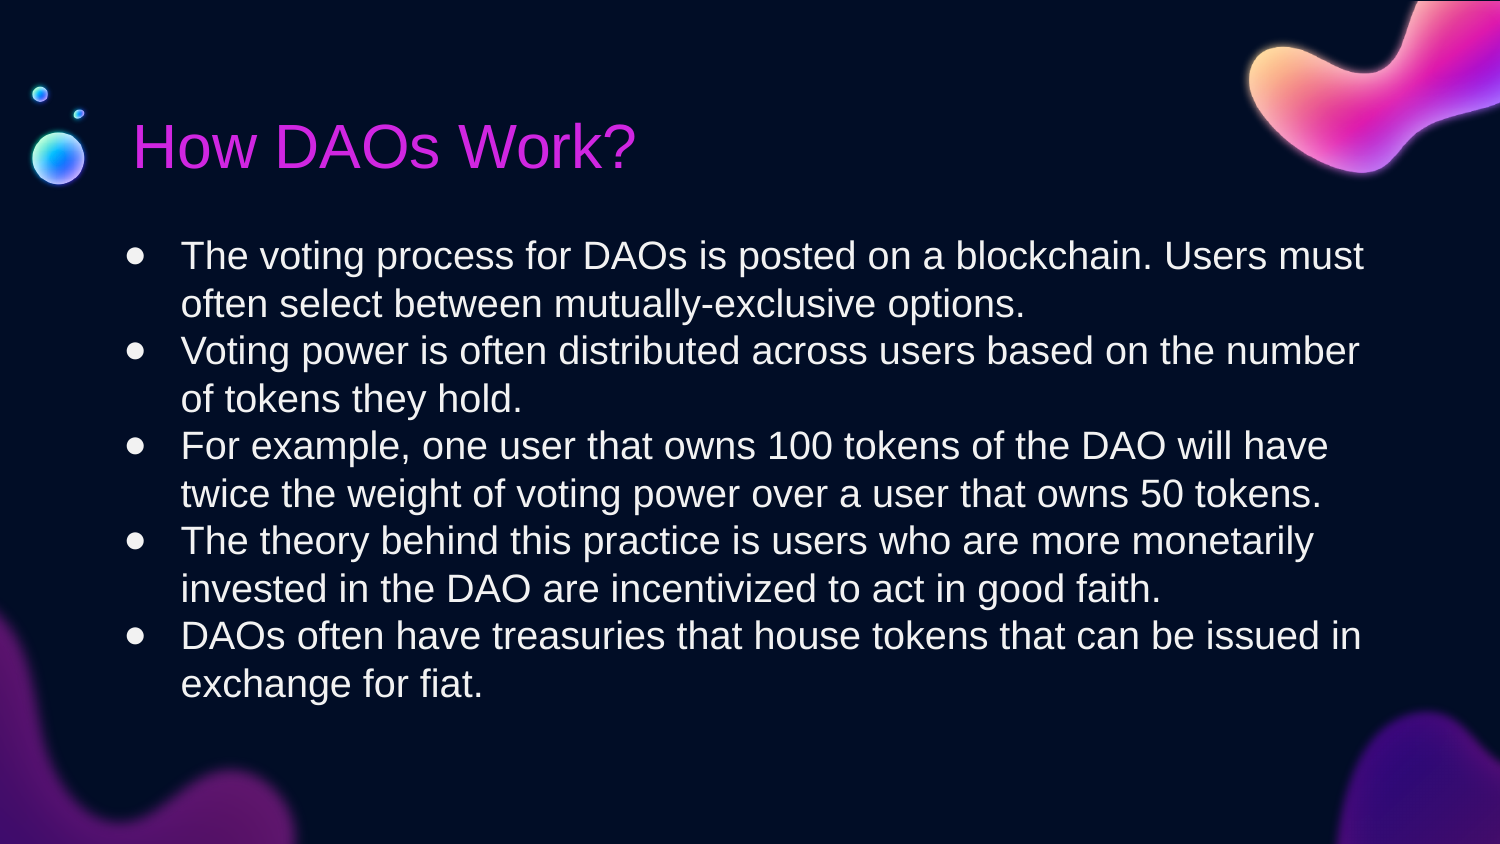

# How DAOs Work?
The voting process for DAOs is posted on a blockchain. Users must often select between mutually-exclusive options.
Voting power is often distributed across users based on the number of tokens they hold.
For example, one user that owns 100 tokens of the DAO will have twice the weight of voting power over a user that owns 50 tokens.
The theory behind this practice is users who are more monetarily invested in the DAO are incentivized to act in good faith.
DAOs often have treasuries that house tokens that can be issued in exchange for fiat.